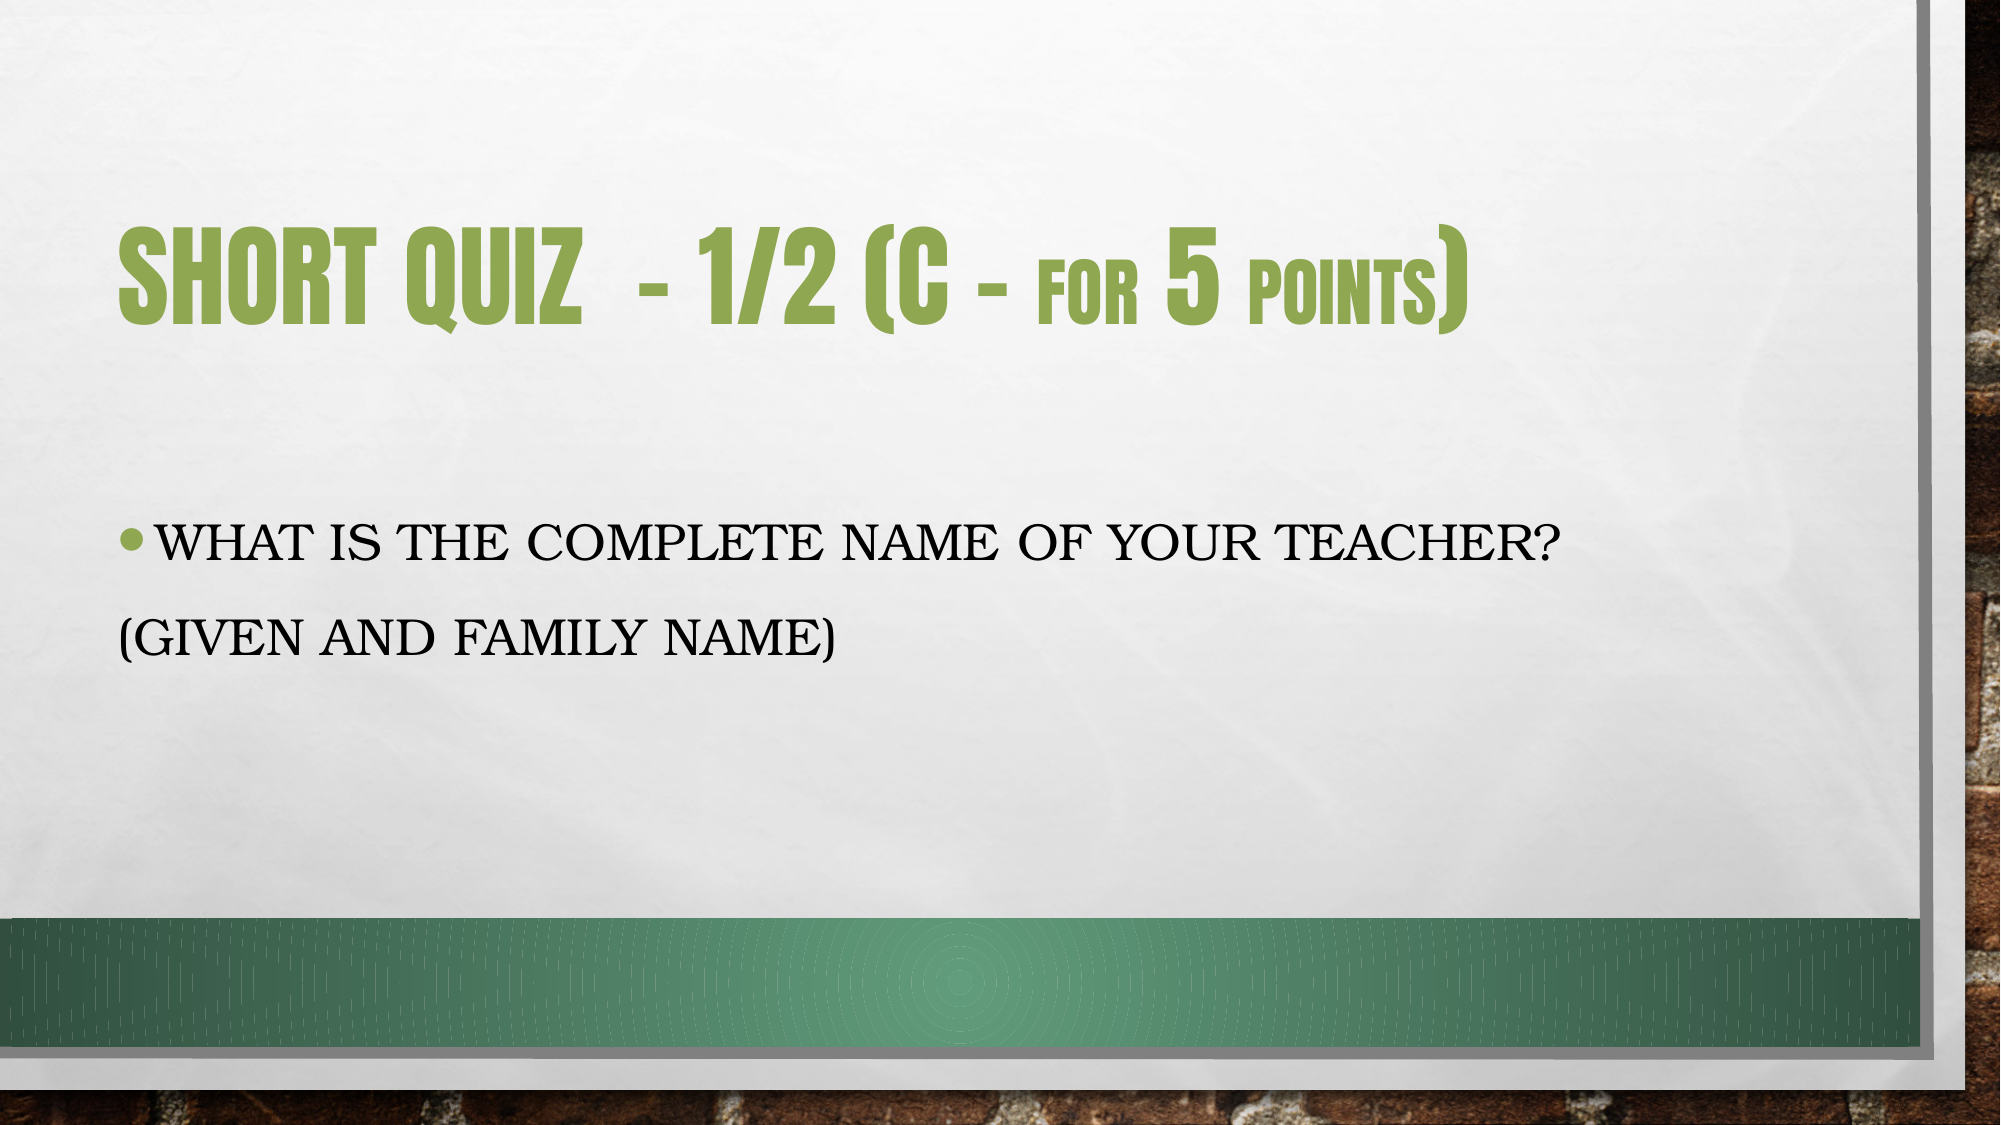

# Short quiz  - 1/2 (C – for 5 points)
What is the complete name of your teacher?
(Given and Family Name)